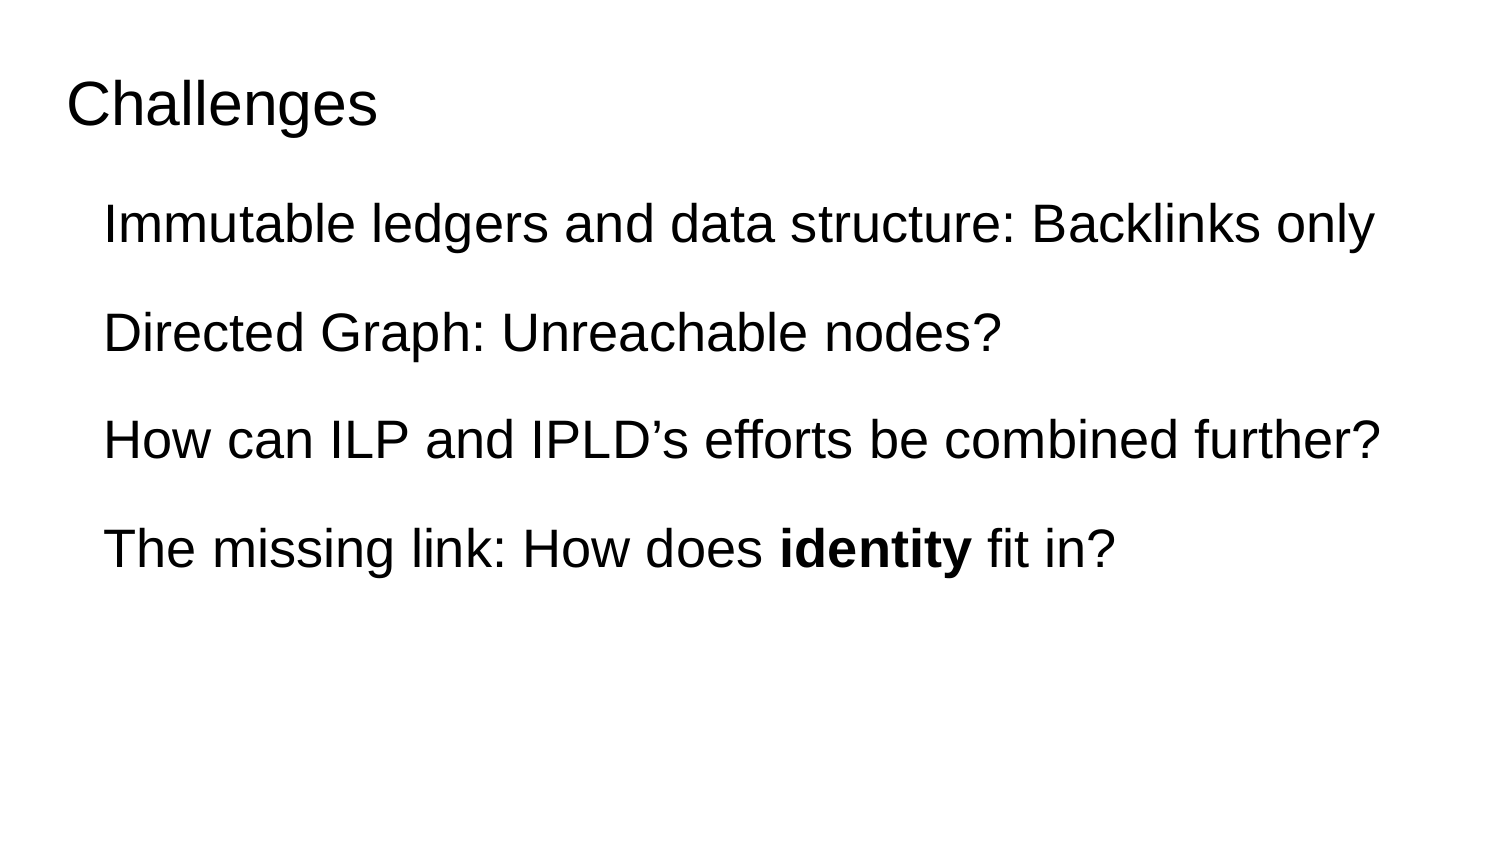

# Challenges
Immutable ledgers and data structure: Backlinks only
Directed Graph: Unreachable nodes?
How can ILP and IPLD’s efforts be combined further?
The missing link: How does identity fit in?